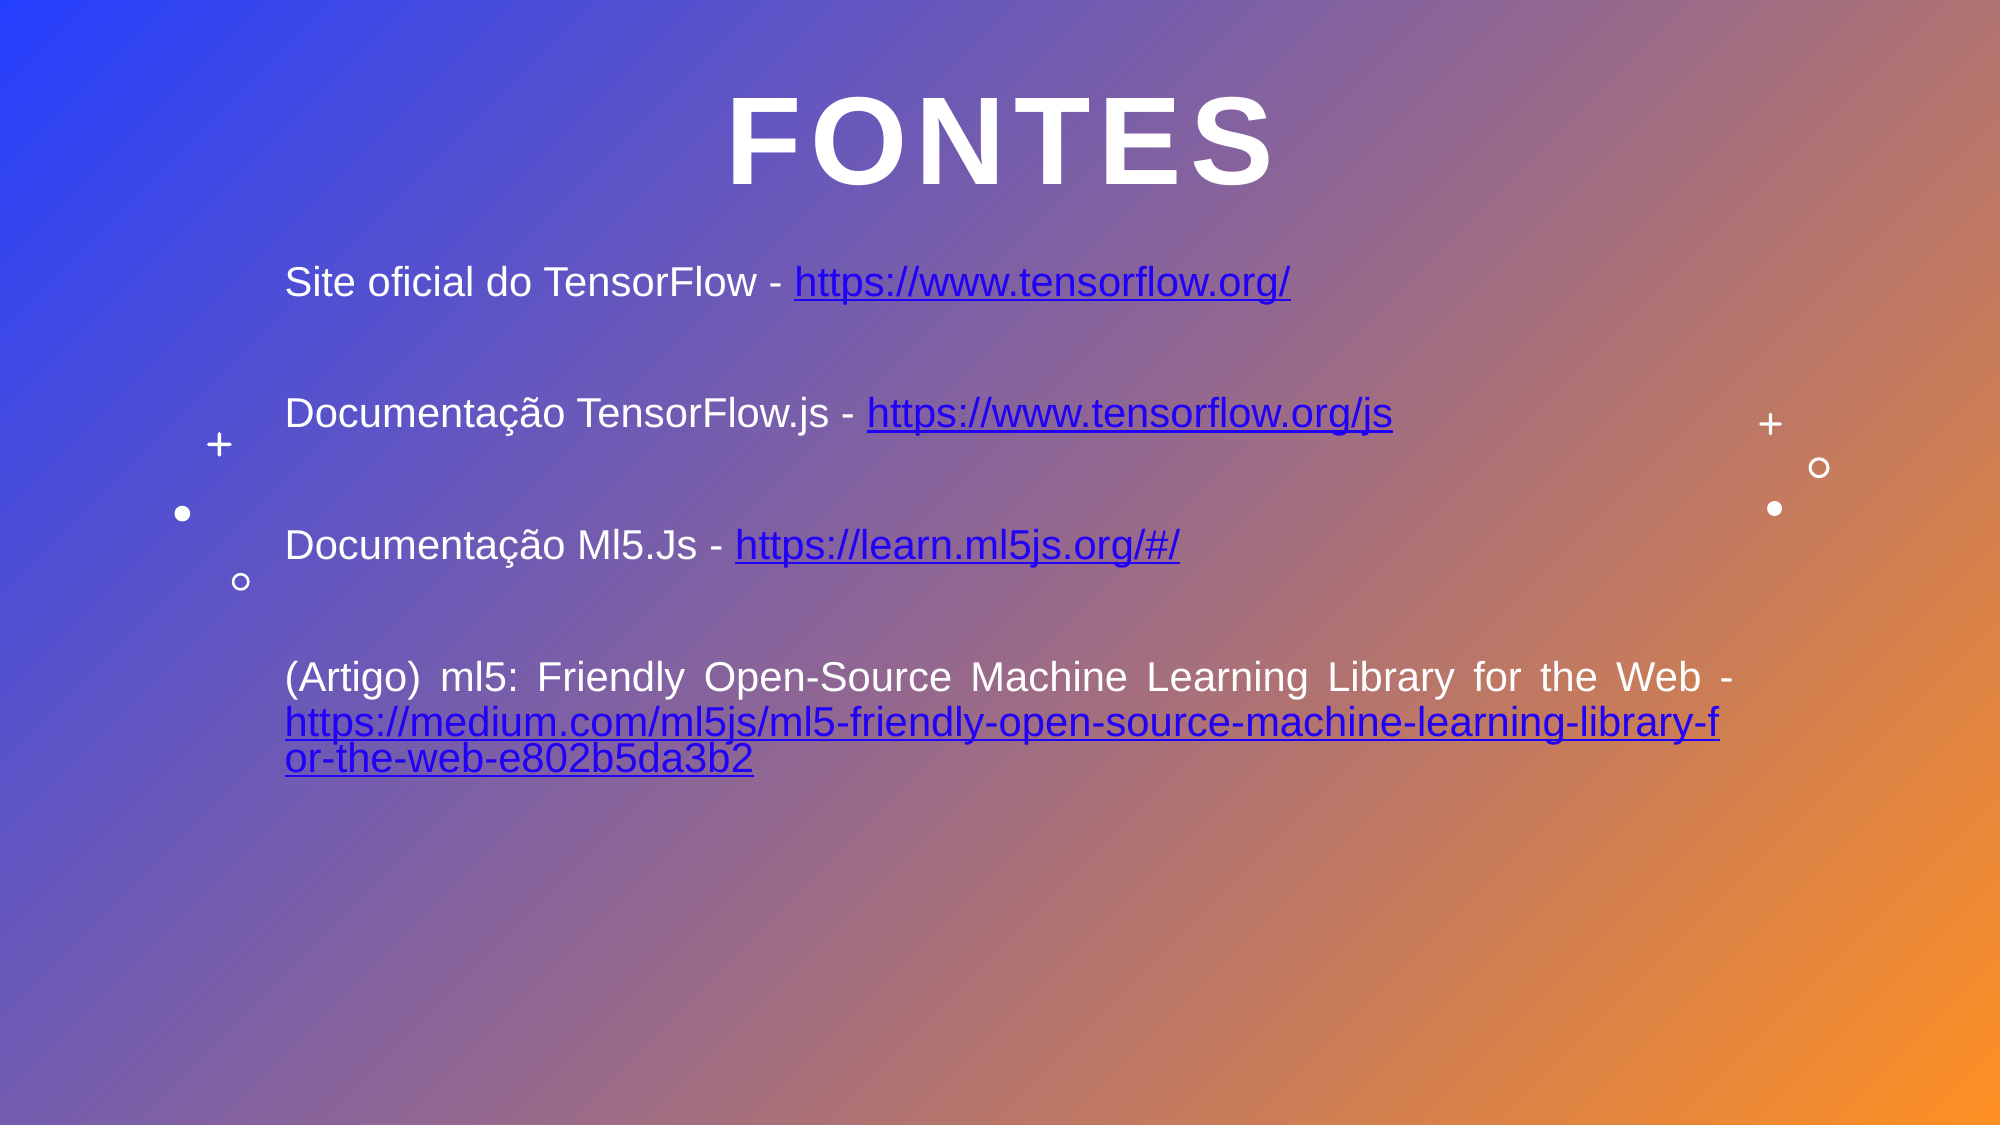

# Fontes
Site oficial do TensorFlow - https://www.tensorflow.org/

Documentação TensorFlow.js - https://www.tensorflow.org/js

Documentação Ml5.Js - https://learn.ml5js.org/#/

(Artigo) ml5: Friendly Open-Source Machine Learning Library for the Web - https://medium.com/ml5js/ml5-friendly-open-source-machine-learning-library-for-the-web-e802b5da3b2